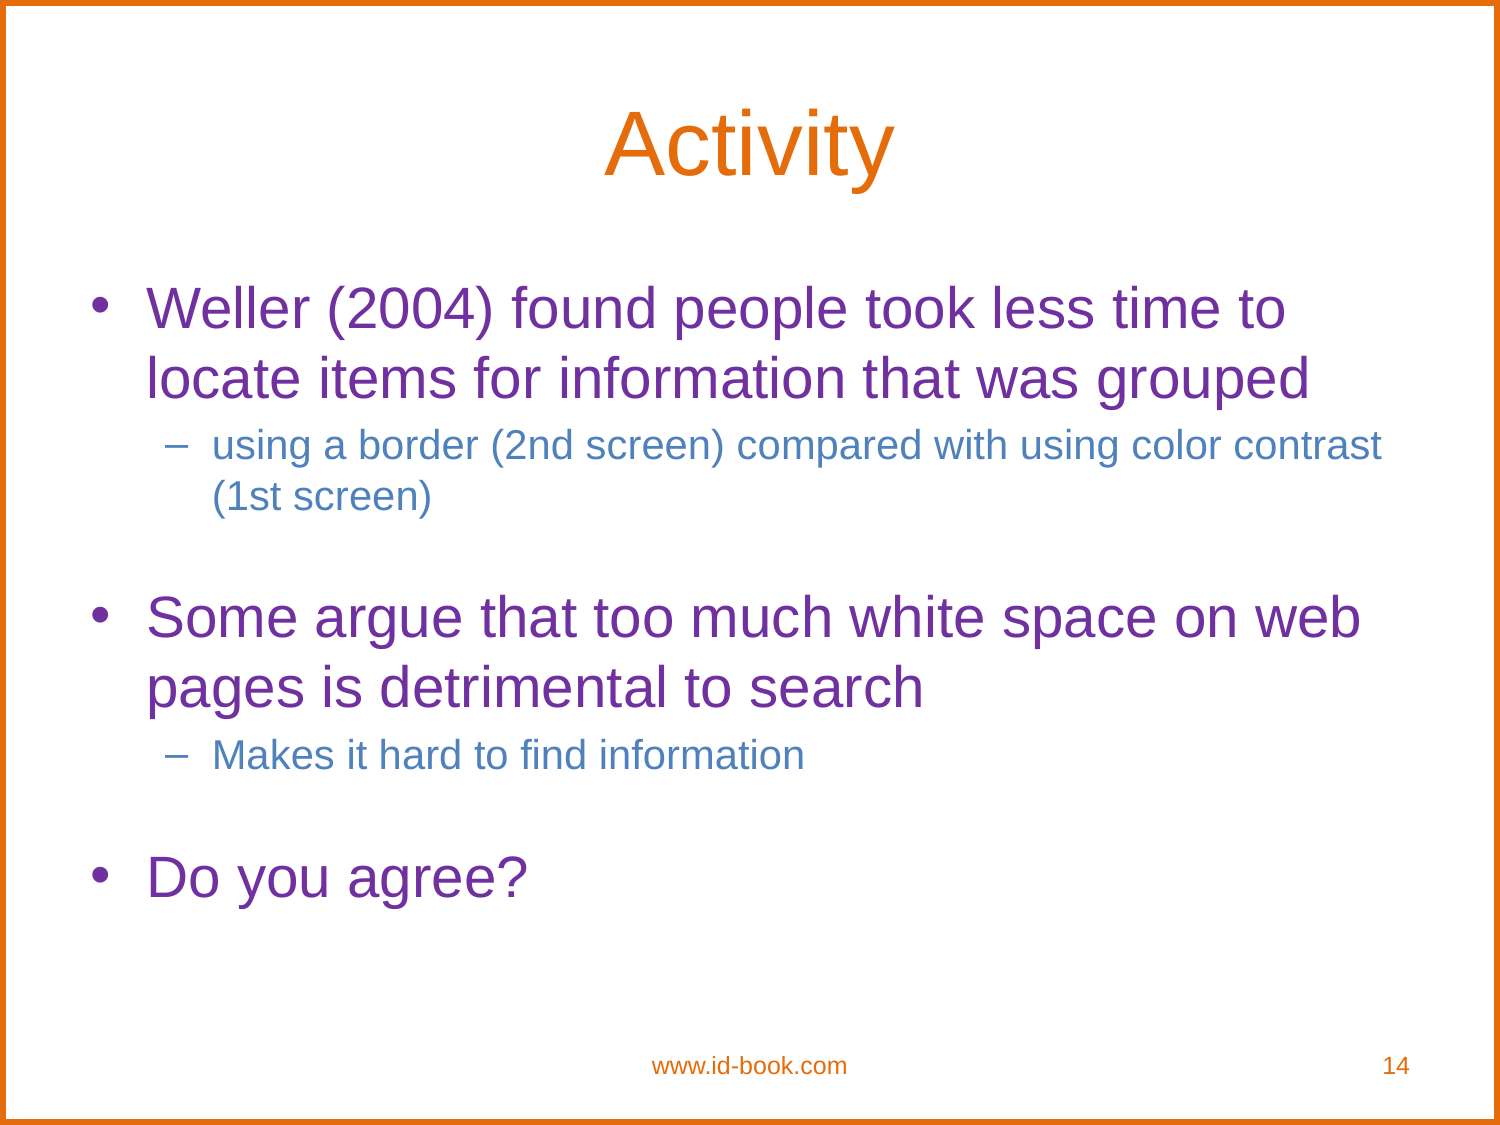

Activity
Weller (2004) found people took less time to locate items for information that was grouped
using a border (2nd screen) compared with using color contrast (1st screen)

Some argue that too much white space on web pages is detrimental to search
Makes it hard to find information

Do you agree?
www.id-book.com
14